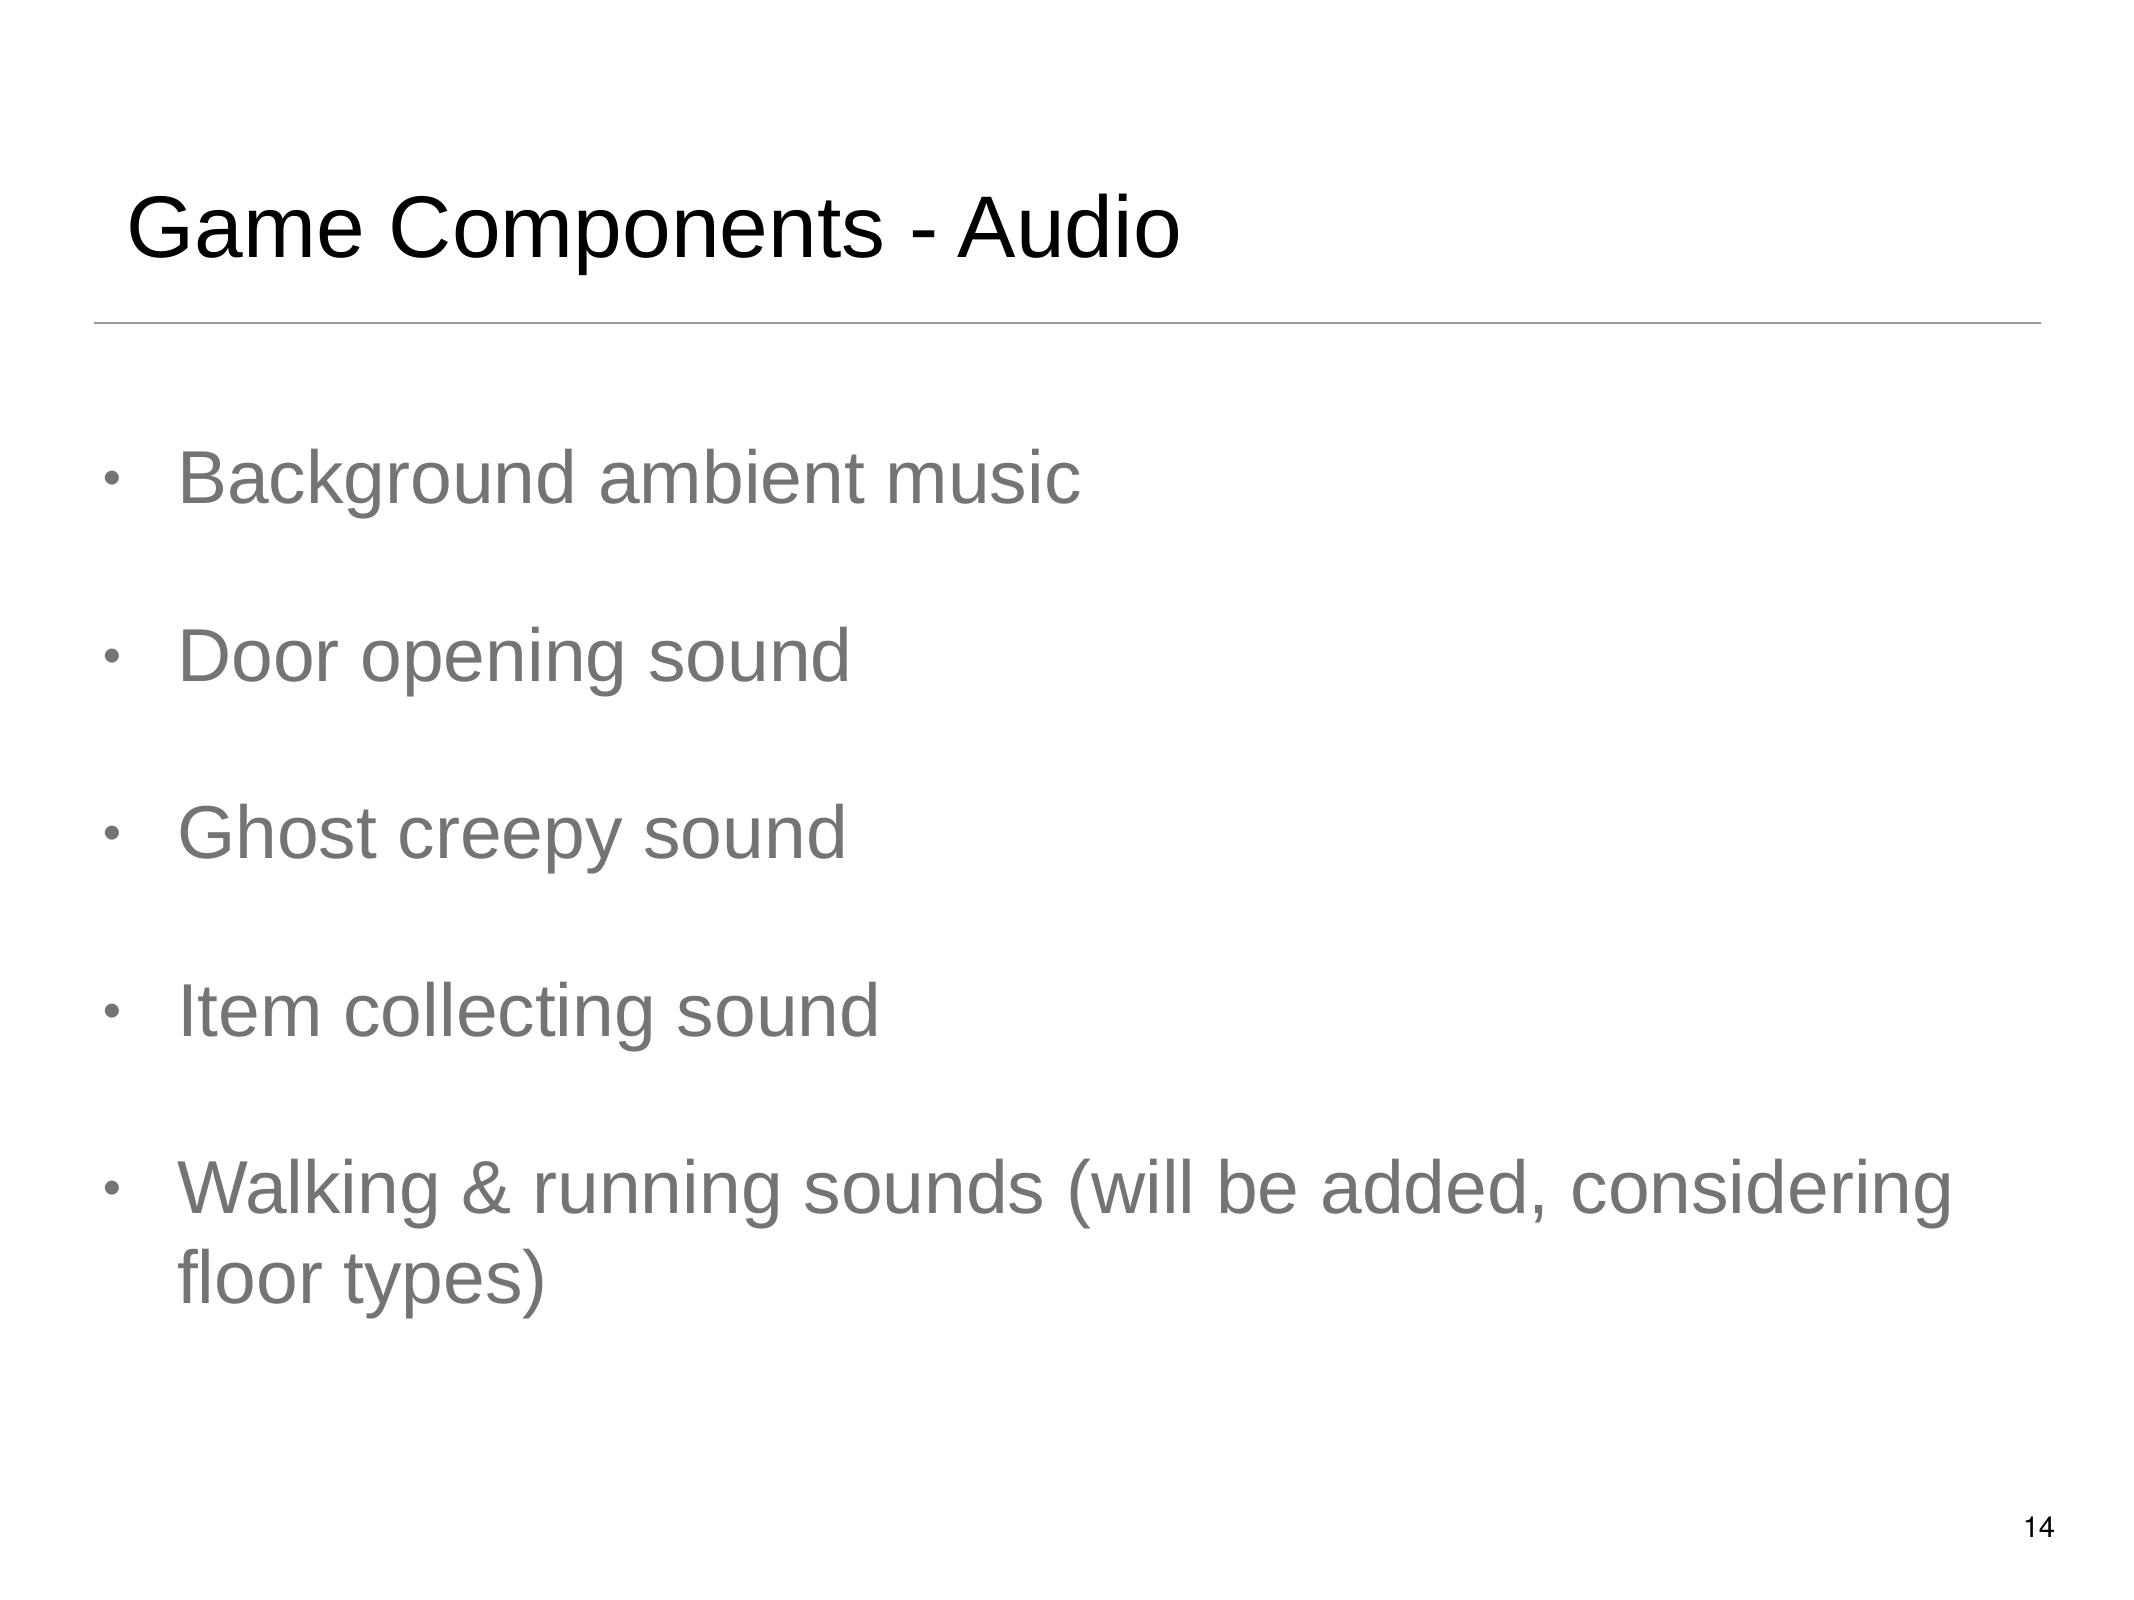

# Game Components - Audio
Background ambient music
Door opening sound
Ghost creepy sound
Item collecting sound
Walking & running sounds (will be added, considering floor types)
14